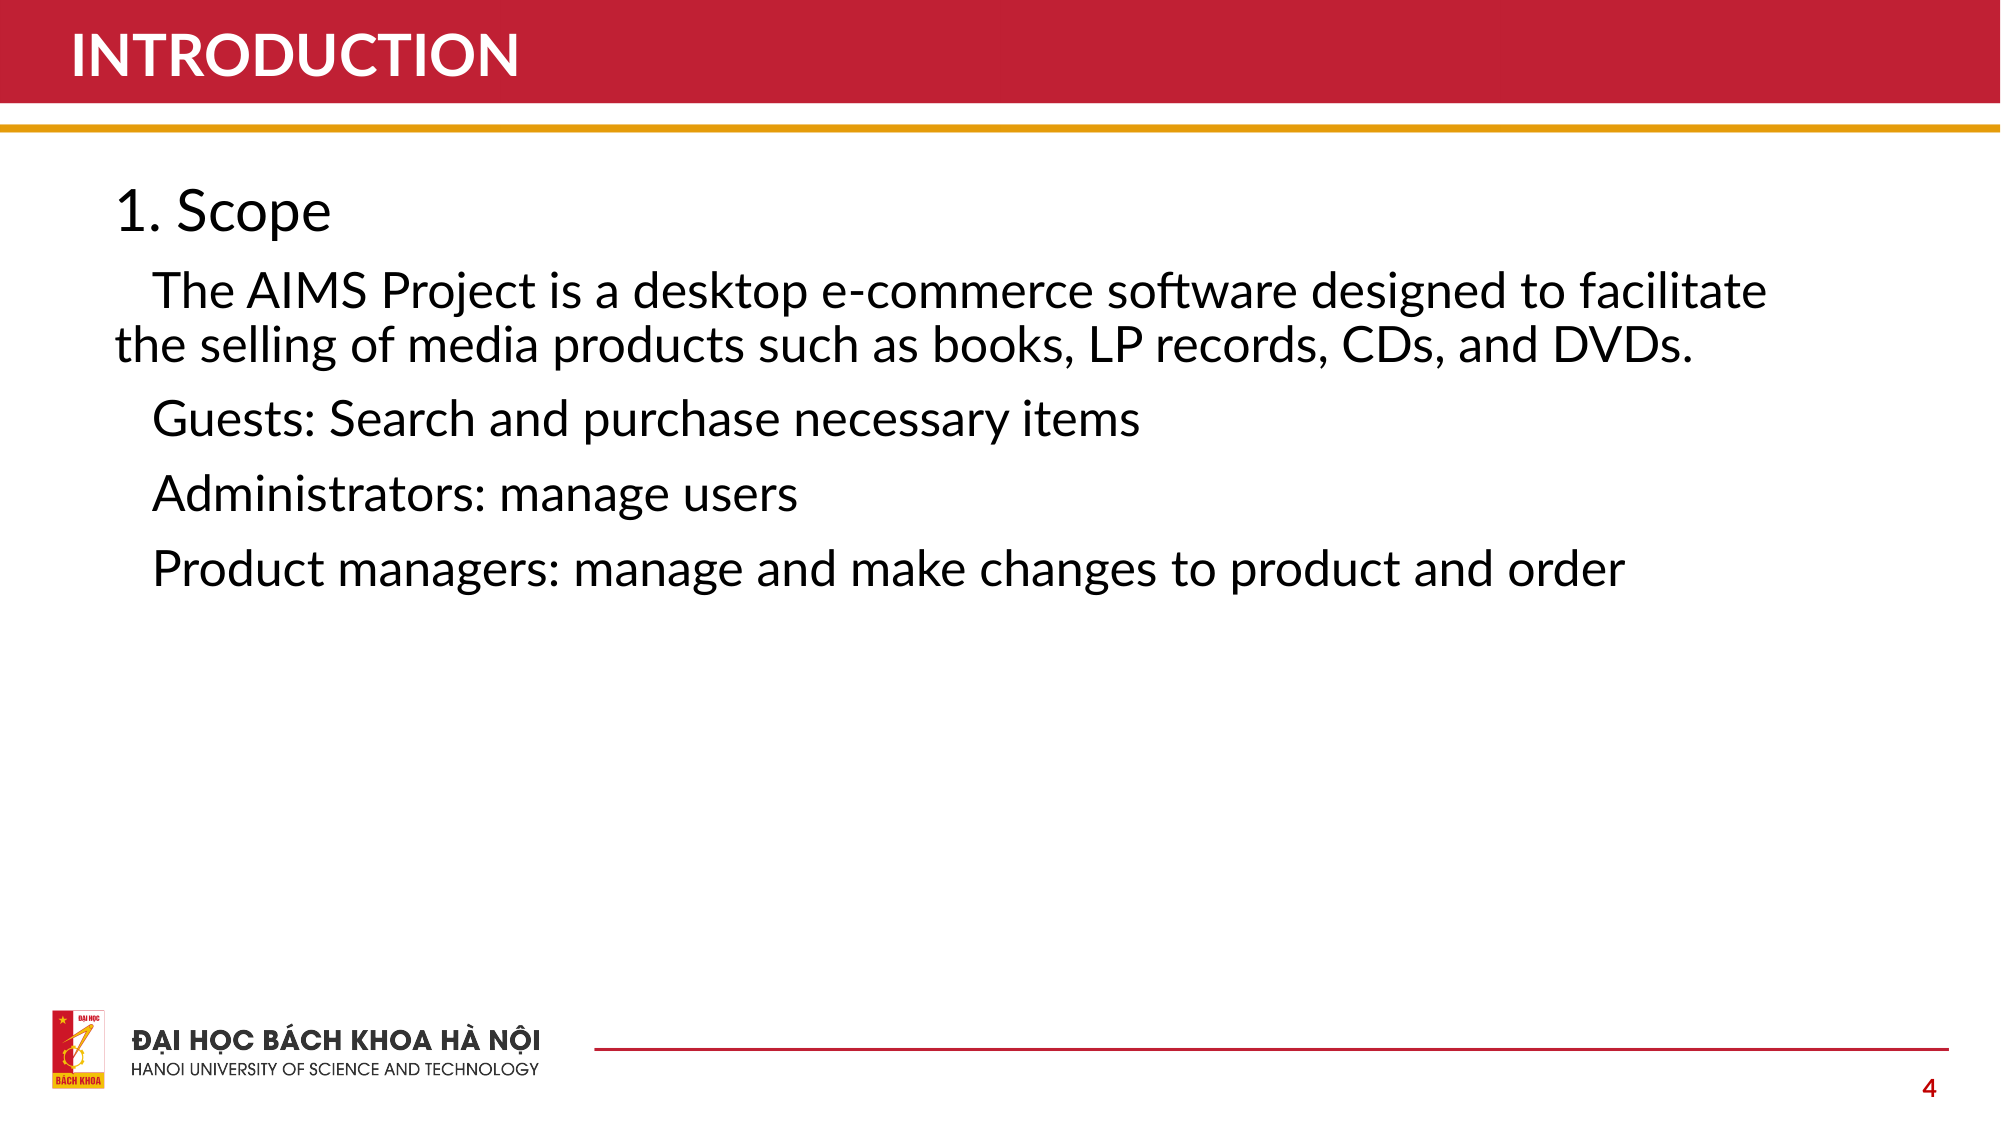

# INTRODUCTION
     1. Scope
 The AIMS Project is a desktop e-commerce software designed to facilitate the selling of media products such as books, LP records, CDs, and DVDs.
 Guests: Search and purchase necessary items
 Administrators: manage users
 Product managers: manage and make changes to product and order

4